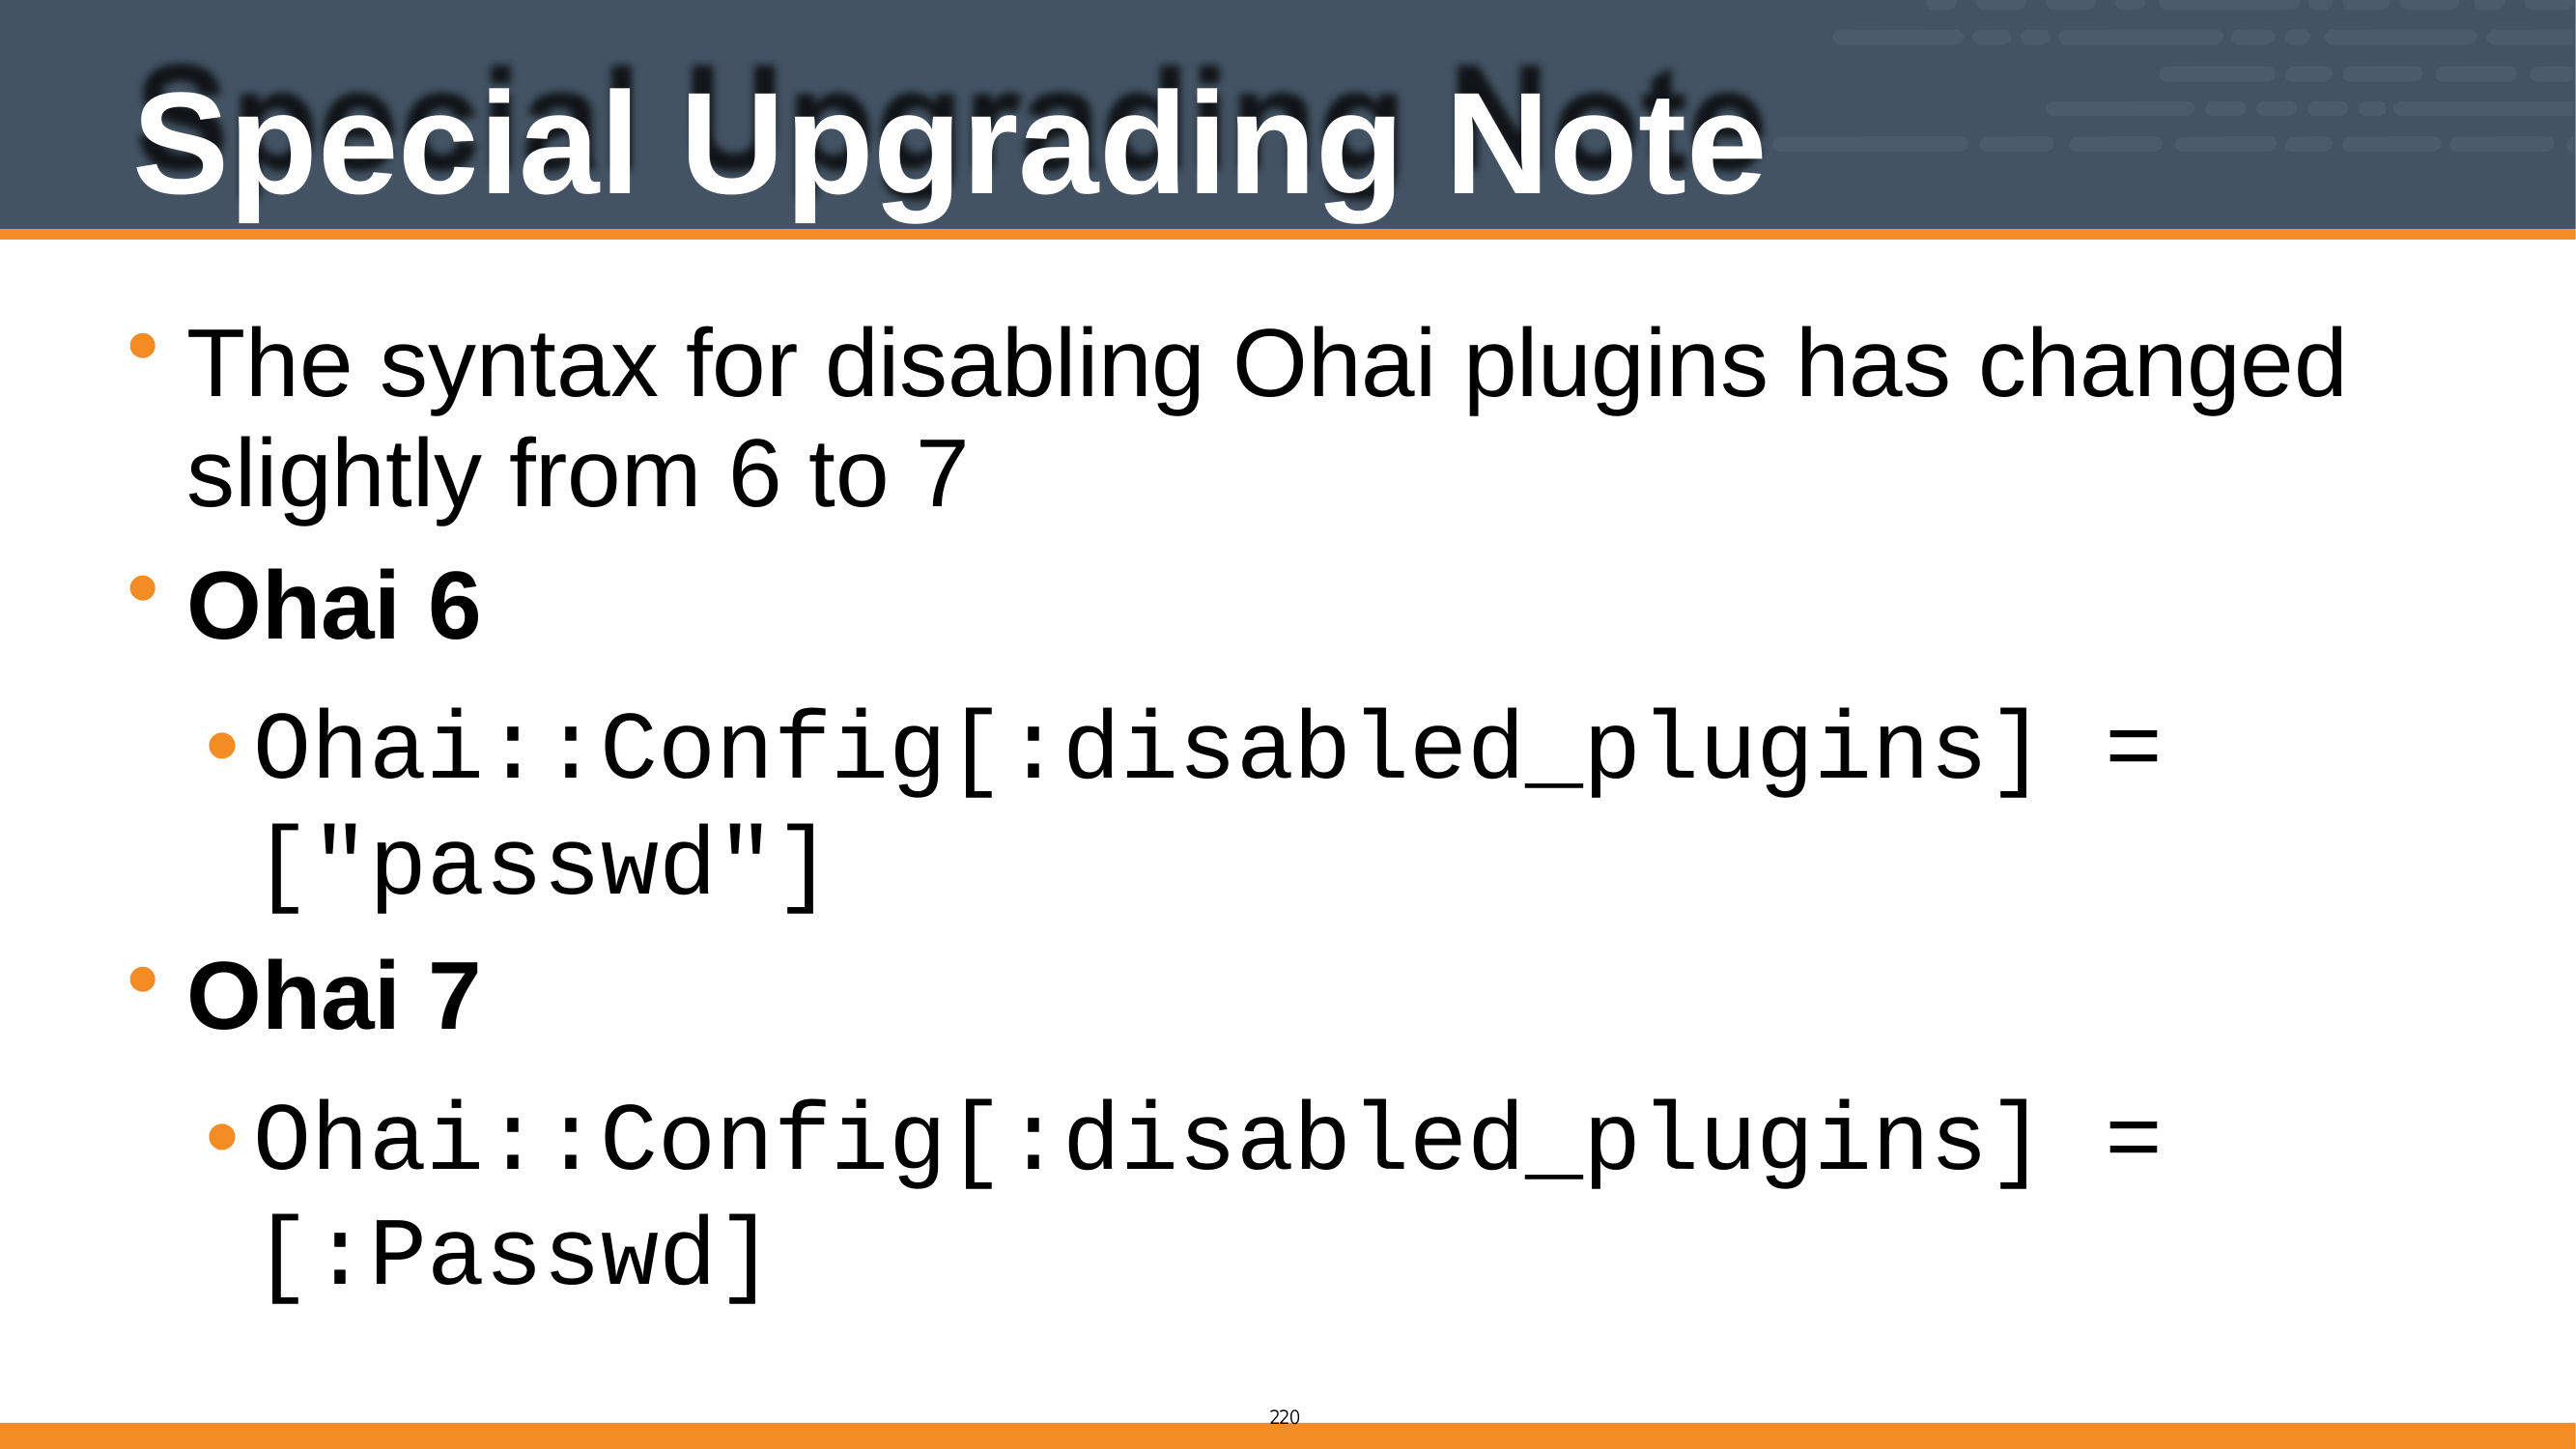

# Special Upgrading Note

The syntax for disabling Ohai plugins has changed slightly from 6 to 7
Ohai 6
•Ohai::Config[:disabled_plugins] = ["passwd"]
Ohai 7
•Ohai::Config[:disabled_plugins] = [:Passwd]
220